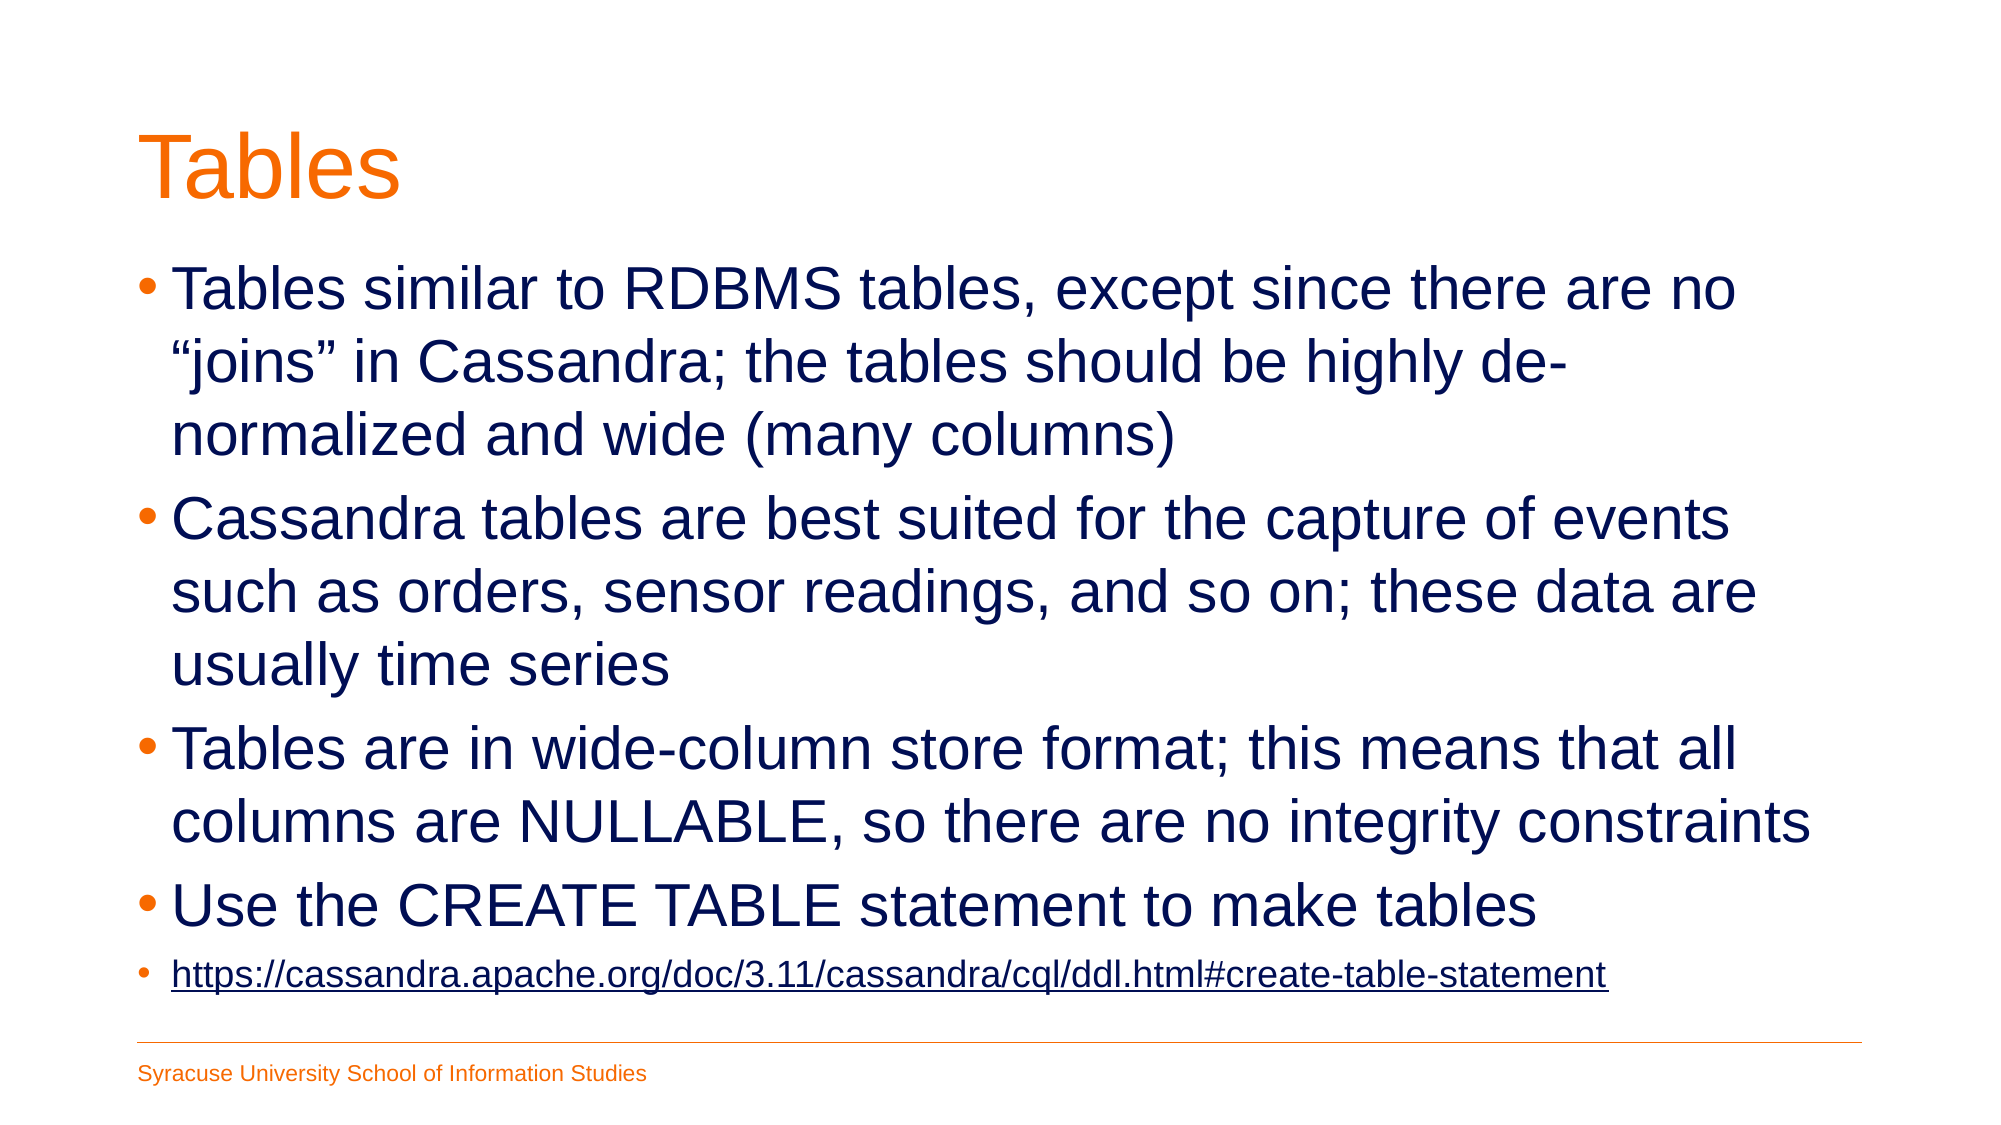

# Tables
Tables similar to RDBMS tables, except since there are no “joins” in Cassandra; the tables should be highly de-normalized and wide (many columns)
Cassandra tables are best suited for the capture of events such as orders, sensor readings, and so on; these data are usually time series
Tables are in wide-column store format; this means that all columns are NULLABLE, so there are no integrity constraints
Use the CREATE TABLE statement to make tables
https://cassandra.apache.org/doc/3.11/cassandra/cql/ddl.html#create-table-statement